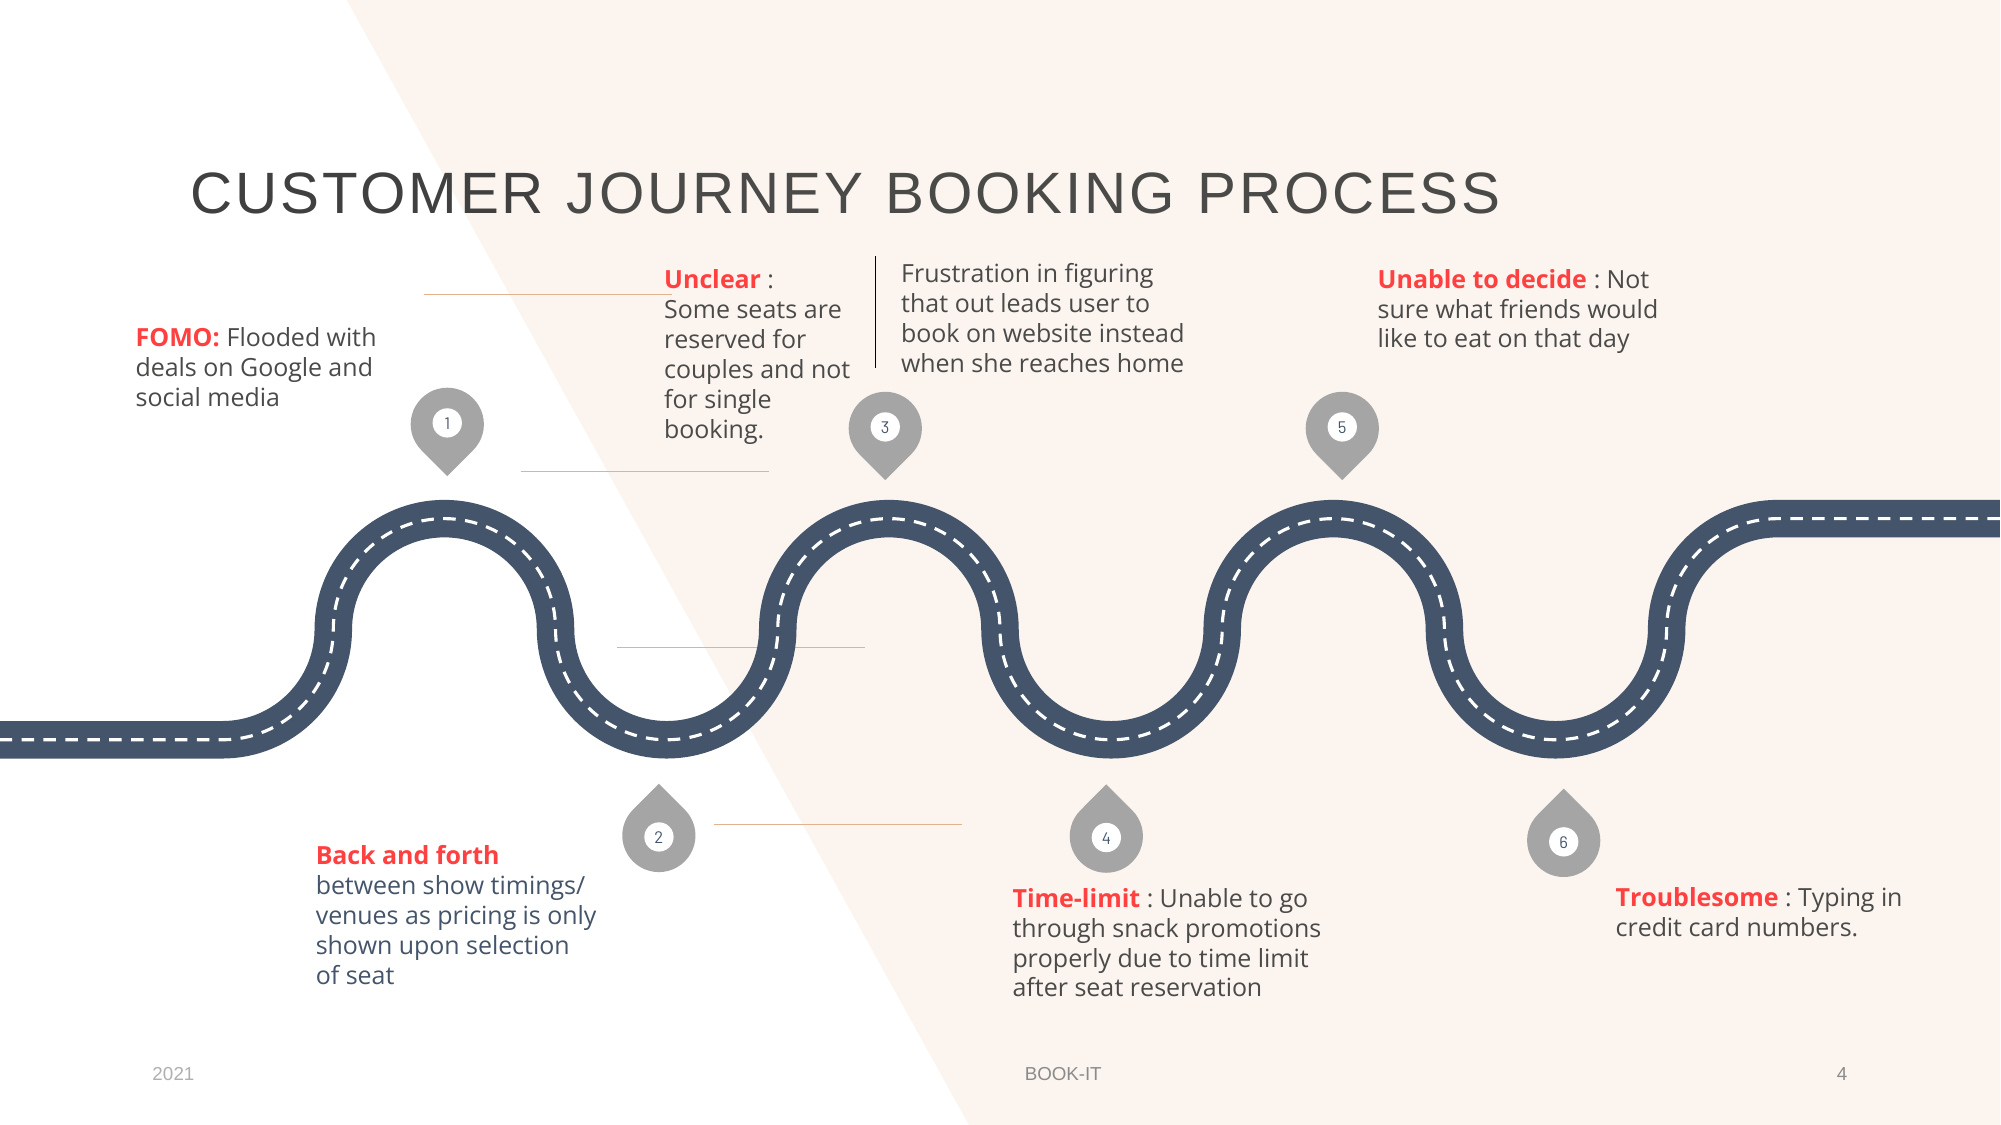

# Customer journey Booking process
Unclear :
Some seats are reserved for couples and not for single booking.
Unable to decide : Not sure what friends would like to eat on that day

Frustration in figuring that out leads user to book on website instead when she reaches home
FOMO: Flooded with deals on Google and social media

1

5

3

4

6

2
Back and forth between show timings/ venues as pricing is only shown upon selection of seat

Time-limit : Unable to go through snack promotions properly due to time limit after seat reservation
Troublesome : Typing in credit card numbers.
2021
BOOK-IT
4